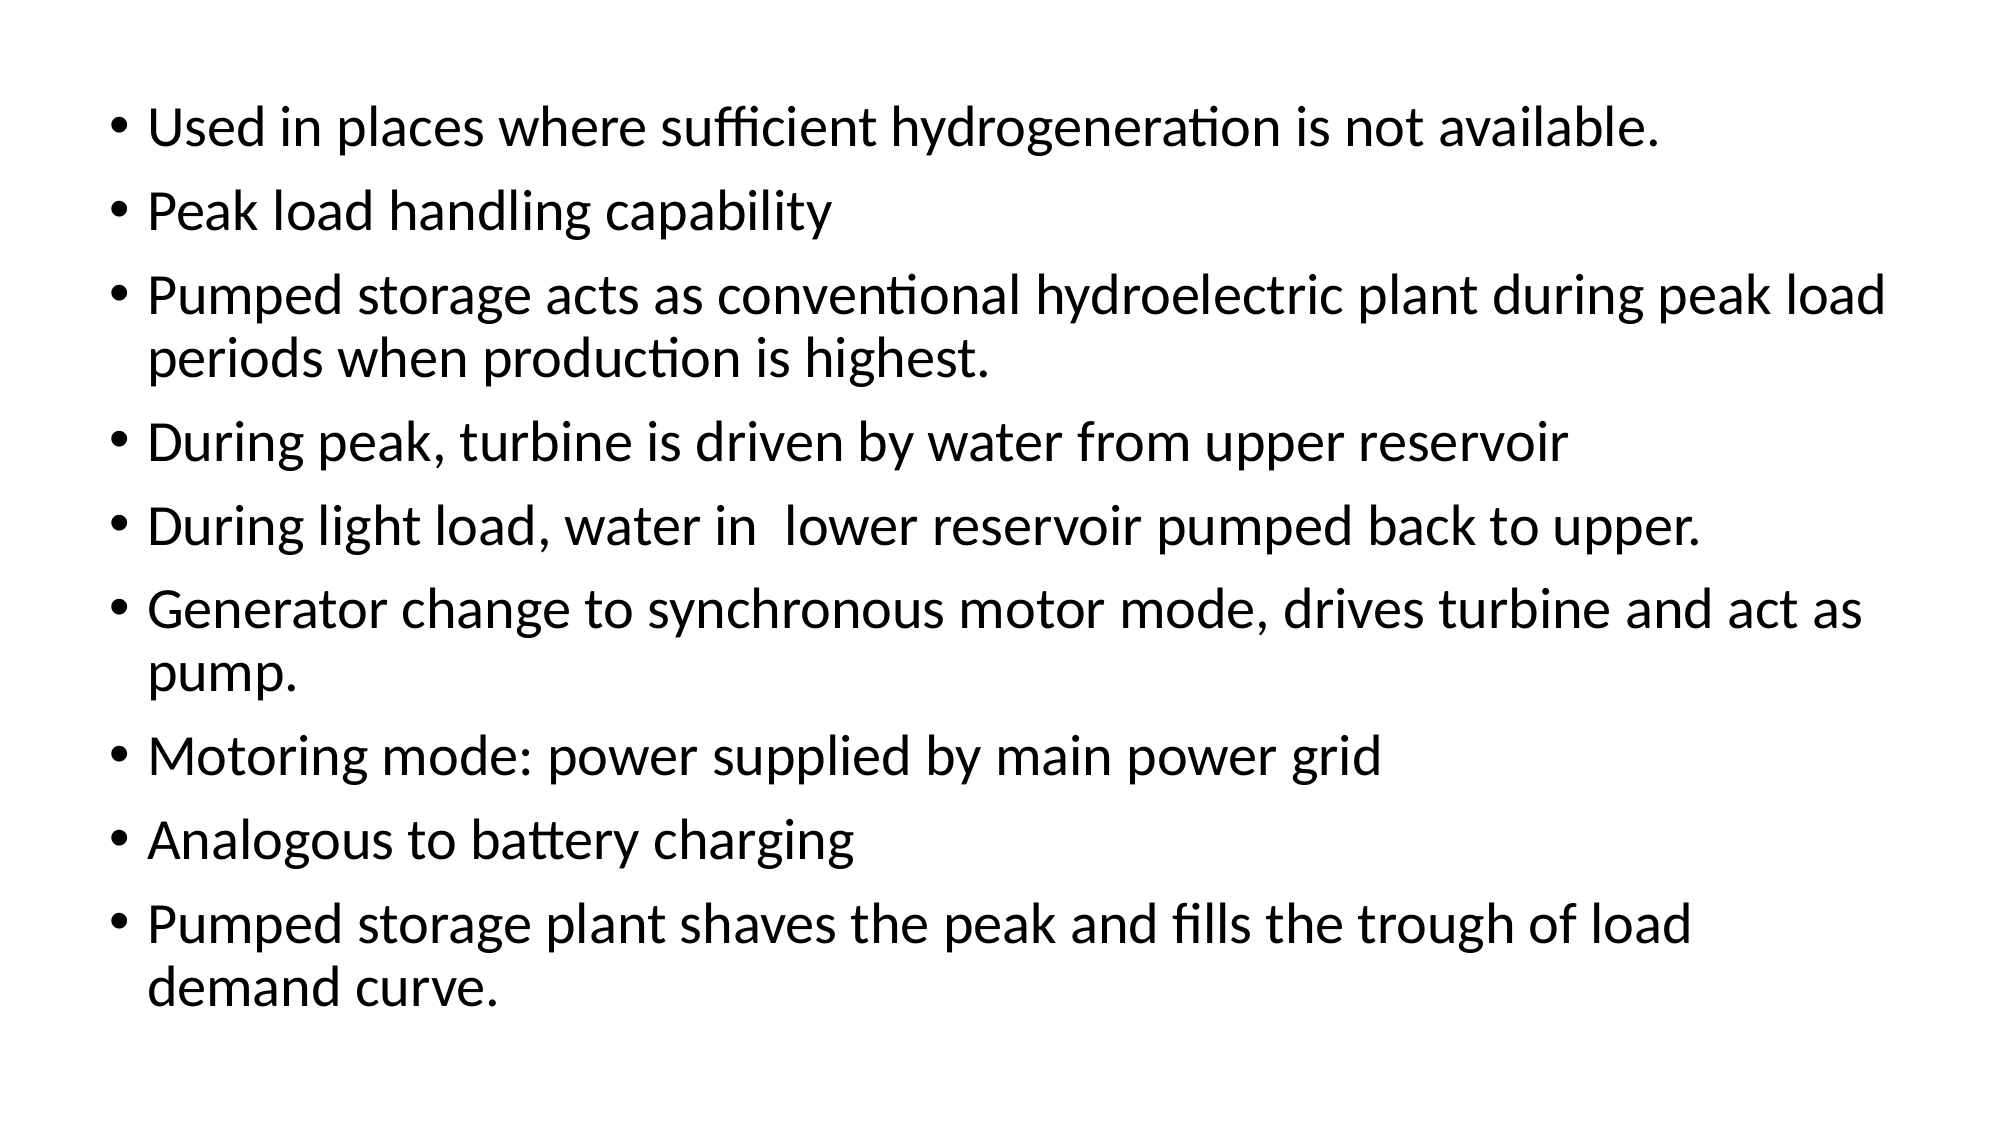

Used in places where sufficient hydrogeneration is not available.
Peak load handling capability
Pumped storage acts as conventional hydroelectric plant during peak load periods when production is highest.
During peak, turbine is driven by water from upper reservoir
During light load, water in  lower reservoir pumped back to upper.
Generator change to synchronous motor mode, drives turbine and act as pump.
Motoring mode: power supplied by main power grid
Analogous to battery charging
Pumped storage plant shaves the peak and fills the trough of load demand curve.